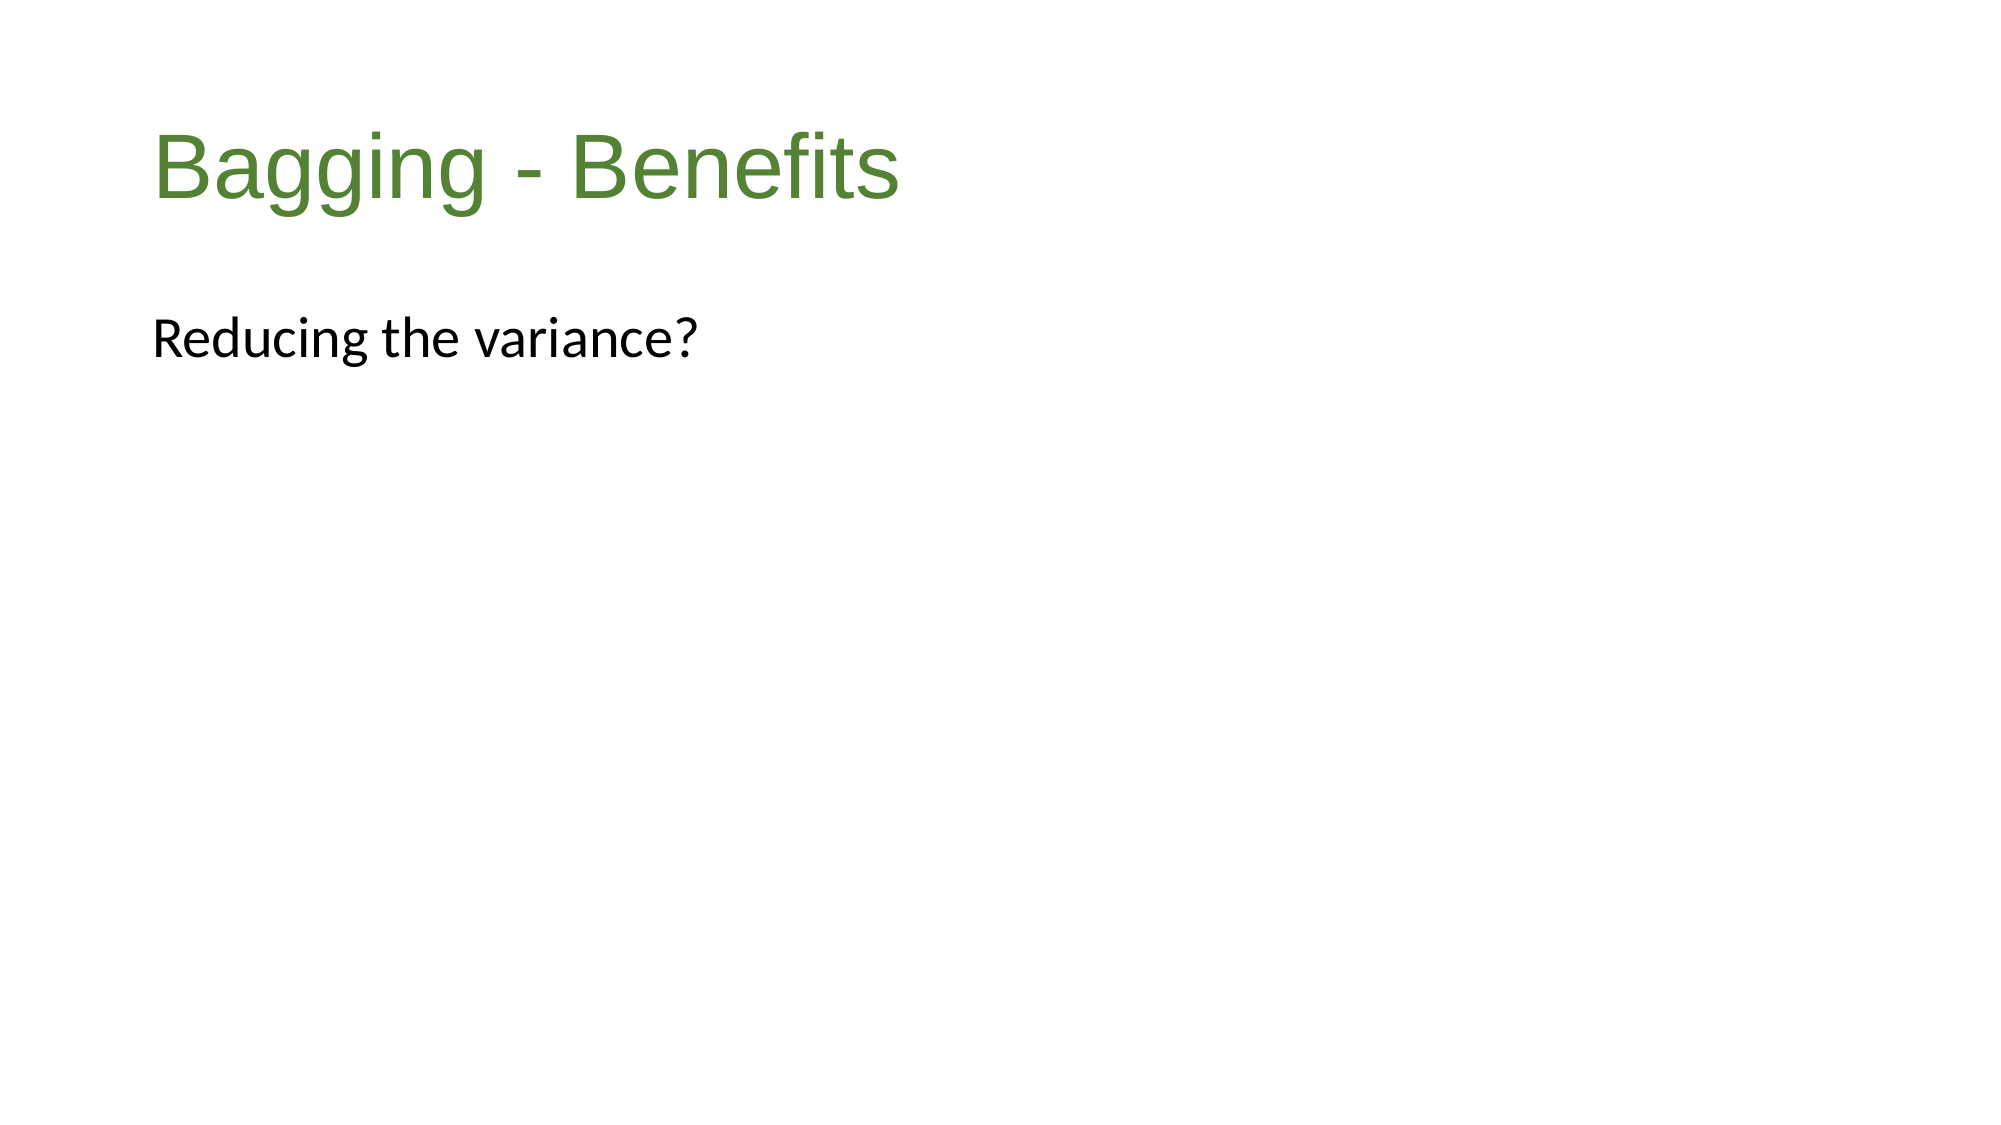

# Bagging - Benefits
Reducing the variance?